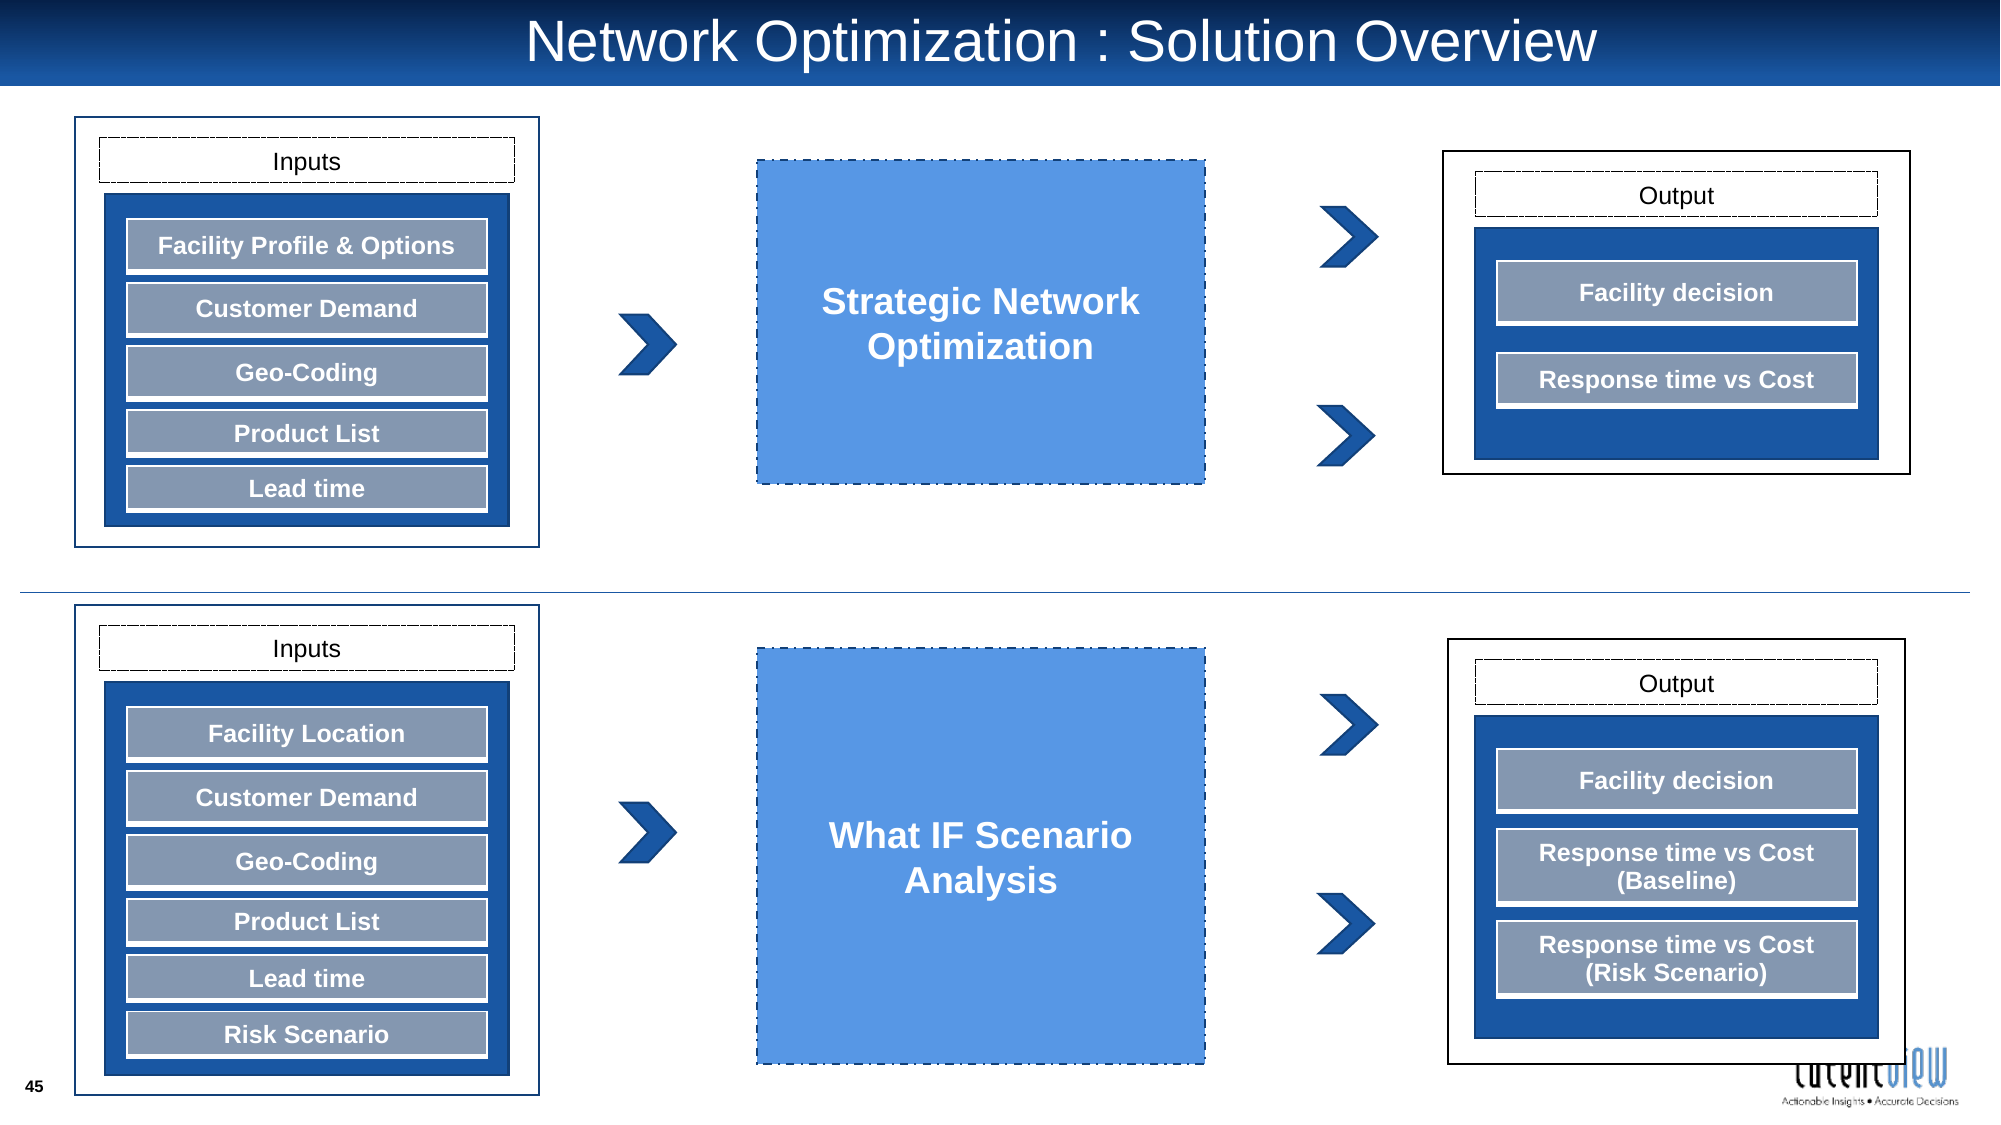

# Network Optimization : Solution Overview

Inputs

Strategic Network Optimization
Output

| Facility Profile & Options |
| --- |

| Facility decision |
| --- |
| Customer Demand |
| --- |

| Geo-Coding |
| --- |
| Response time vs Cost |
| --- |

| Product List |
| --- |
| Lead time |
| --- |

Inputs

What IF Scenario Analysis
Output

| Facility Location |
| --- |

| Facility decision |
| --- |
| Customer Demand |
| --- |

| Response time vs Cost (Baseline) |
| --- |
| Geo-Coding |
| --- |

| Product List |
| --- |
| Response time vs Cost (Risk Scenario) |
| --- |
| Lead time |
| --- |
| Risk Scenario |
| --- |